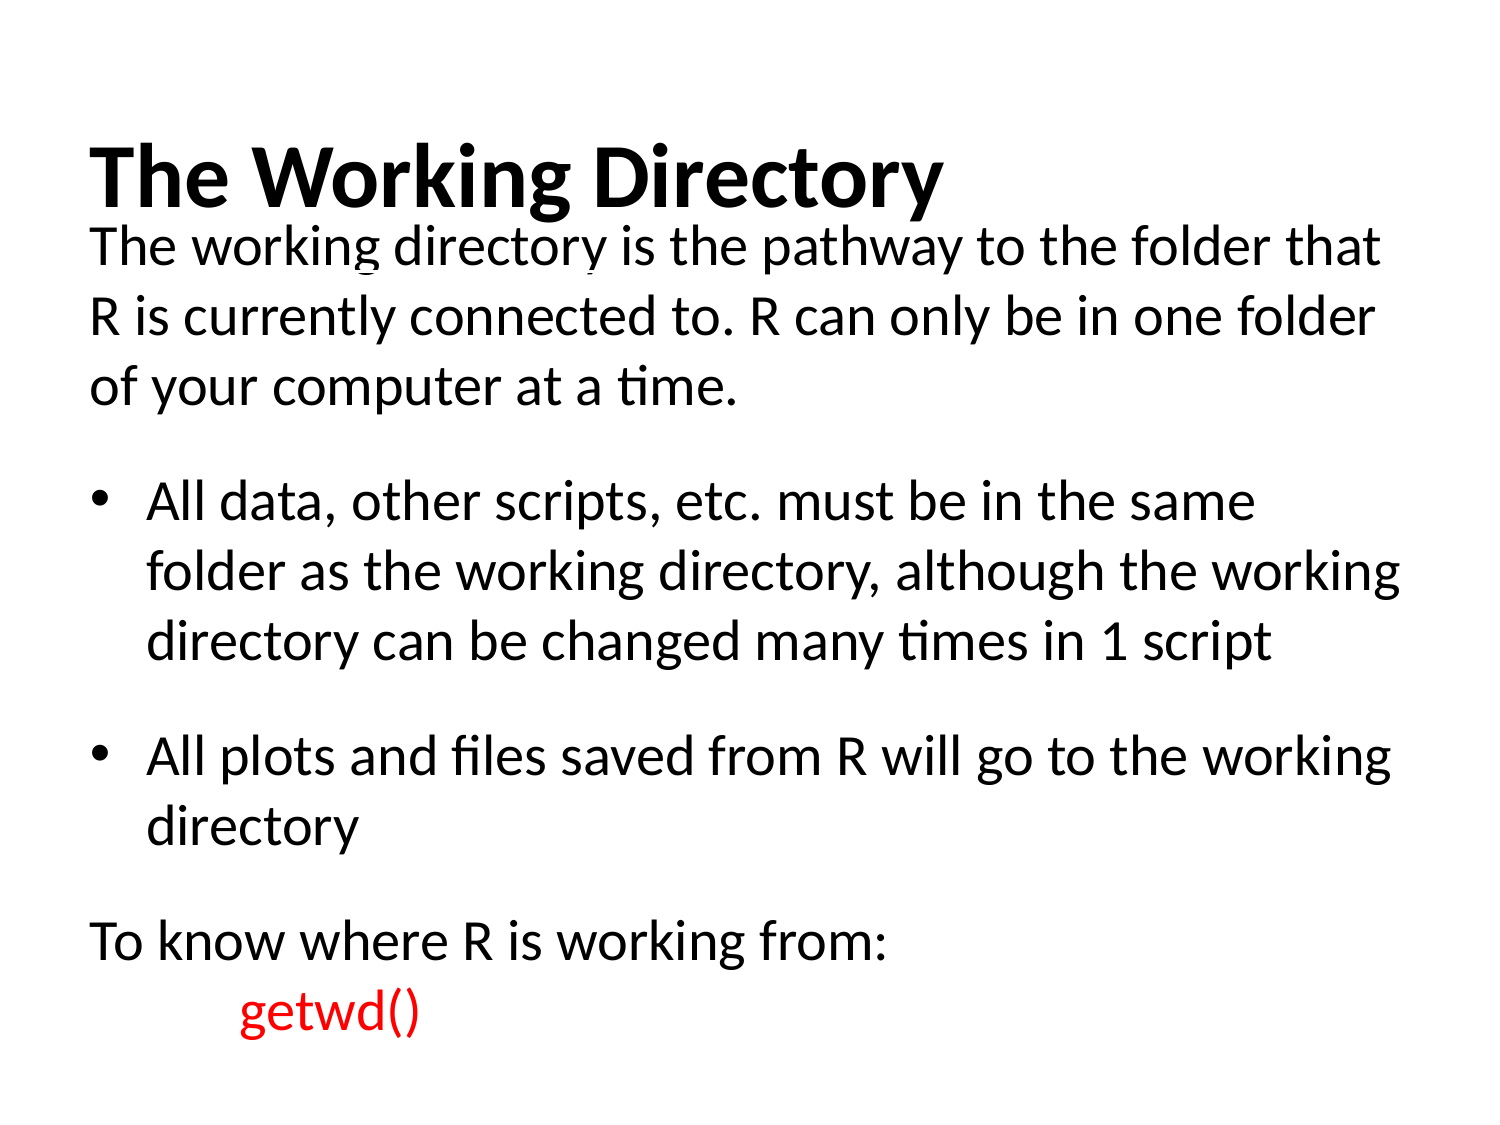

The Working Directory

The working directory is the pathway to the folder that R is currently connected to. R can only be in one folder of your computer at a time.

All data, other scripts, etc. must be in the same folder as the working directory, although the working directory can be changed many times in 1 script

All plots and files saved from R will go to the working directory

To know where R is working from:
	getwd()